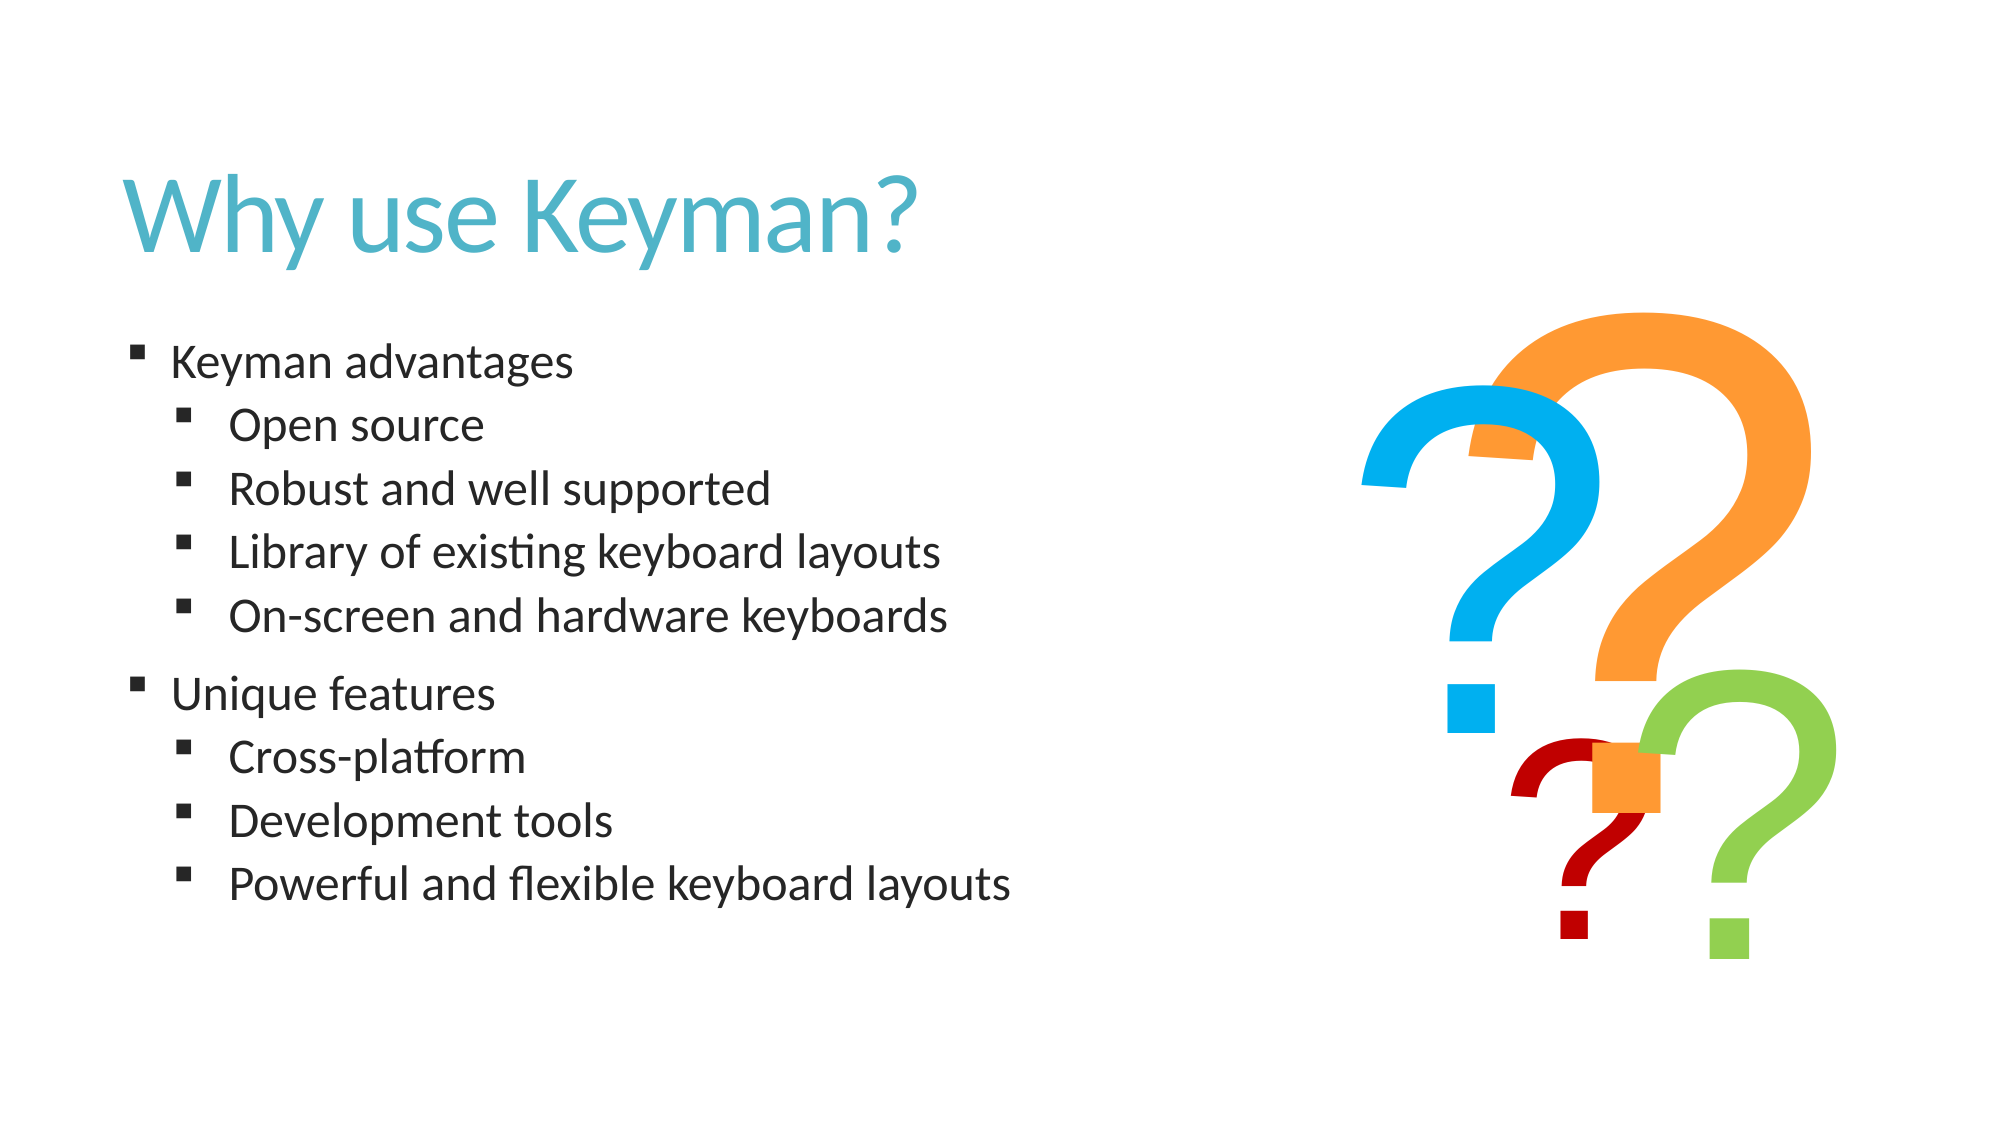

# Why use Keyman?
?
?
?
?
Keyman advantages
Open source
Robust and well supported
Library of existing keyboard layouts
On-screen and hardware keyboards
Unique features
Cross-platform
Development tools
Powerful and flexible keyboard layouts